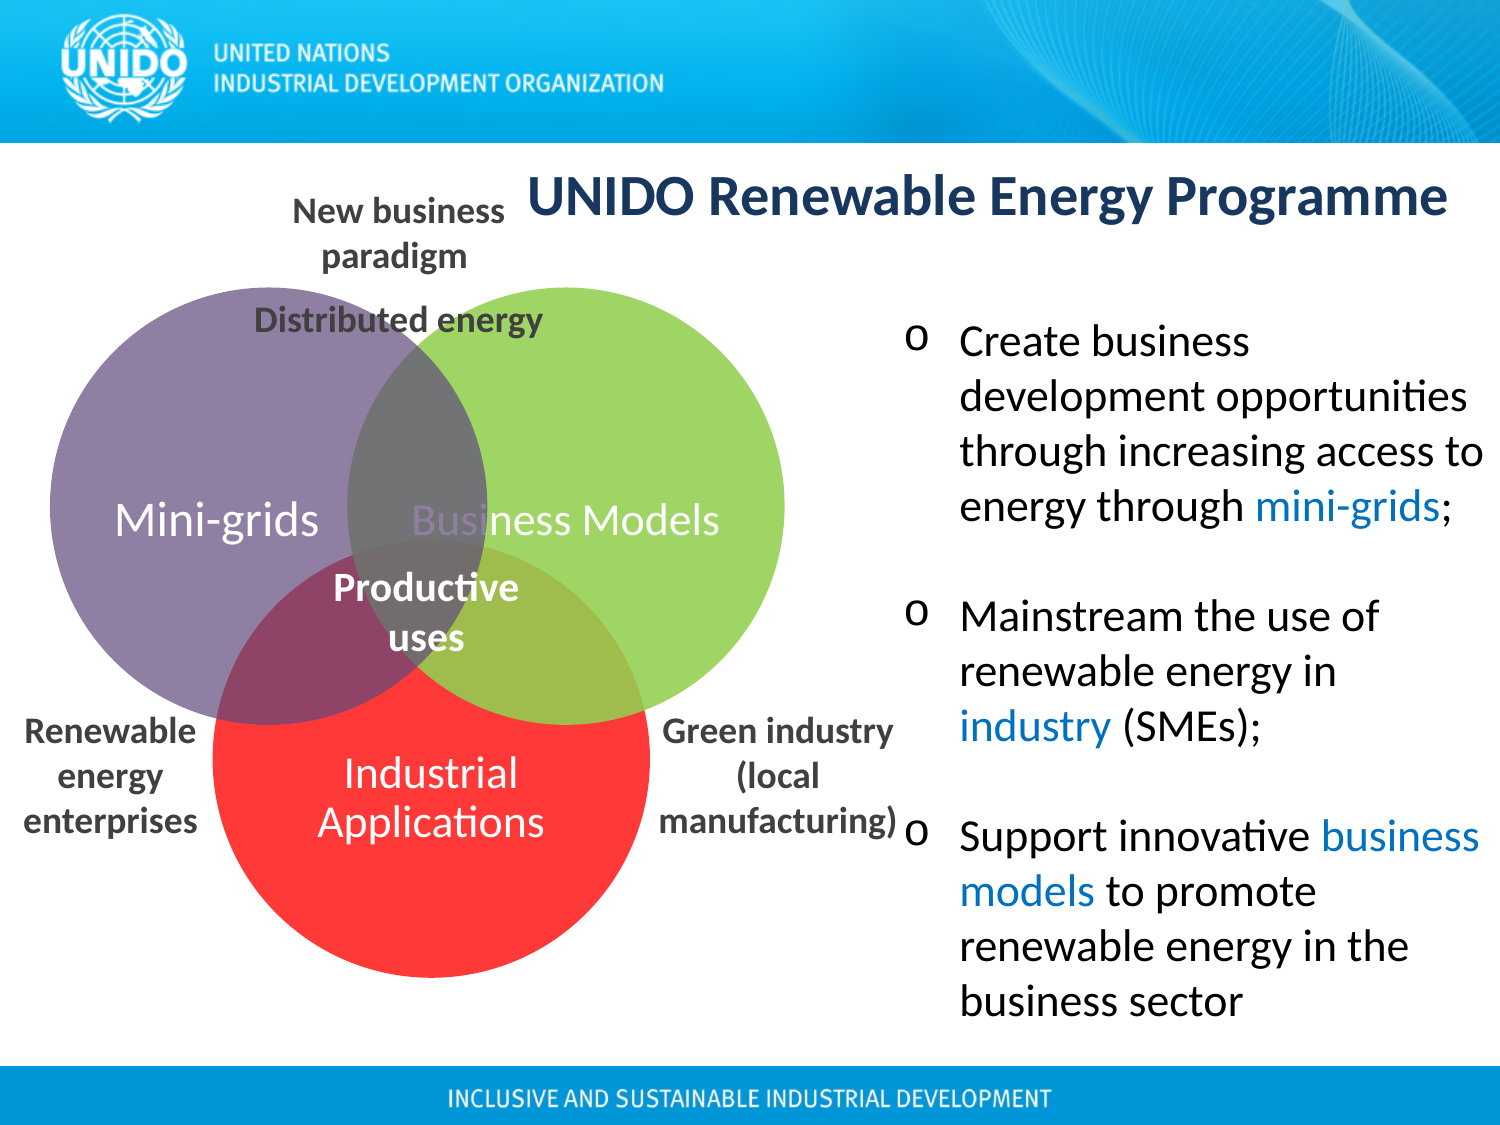

# UNIDO Renewable Energy Programme
New business paradigm
Distributed energy

Industrial Applications
Business Models
Mini-grids
Create business development opportunities through increasing access to energy through mini-grids;

Mainstream the use of renewable energy in industry (SMEs);

Support innovative business models to promote renewable energy in the business sector

Productive uses
Renewable energy enterprises
Green industry (local manufacturing)